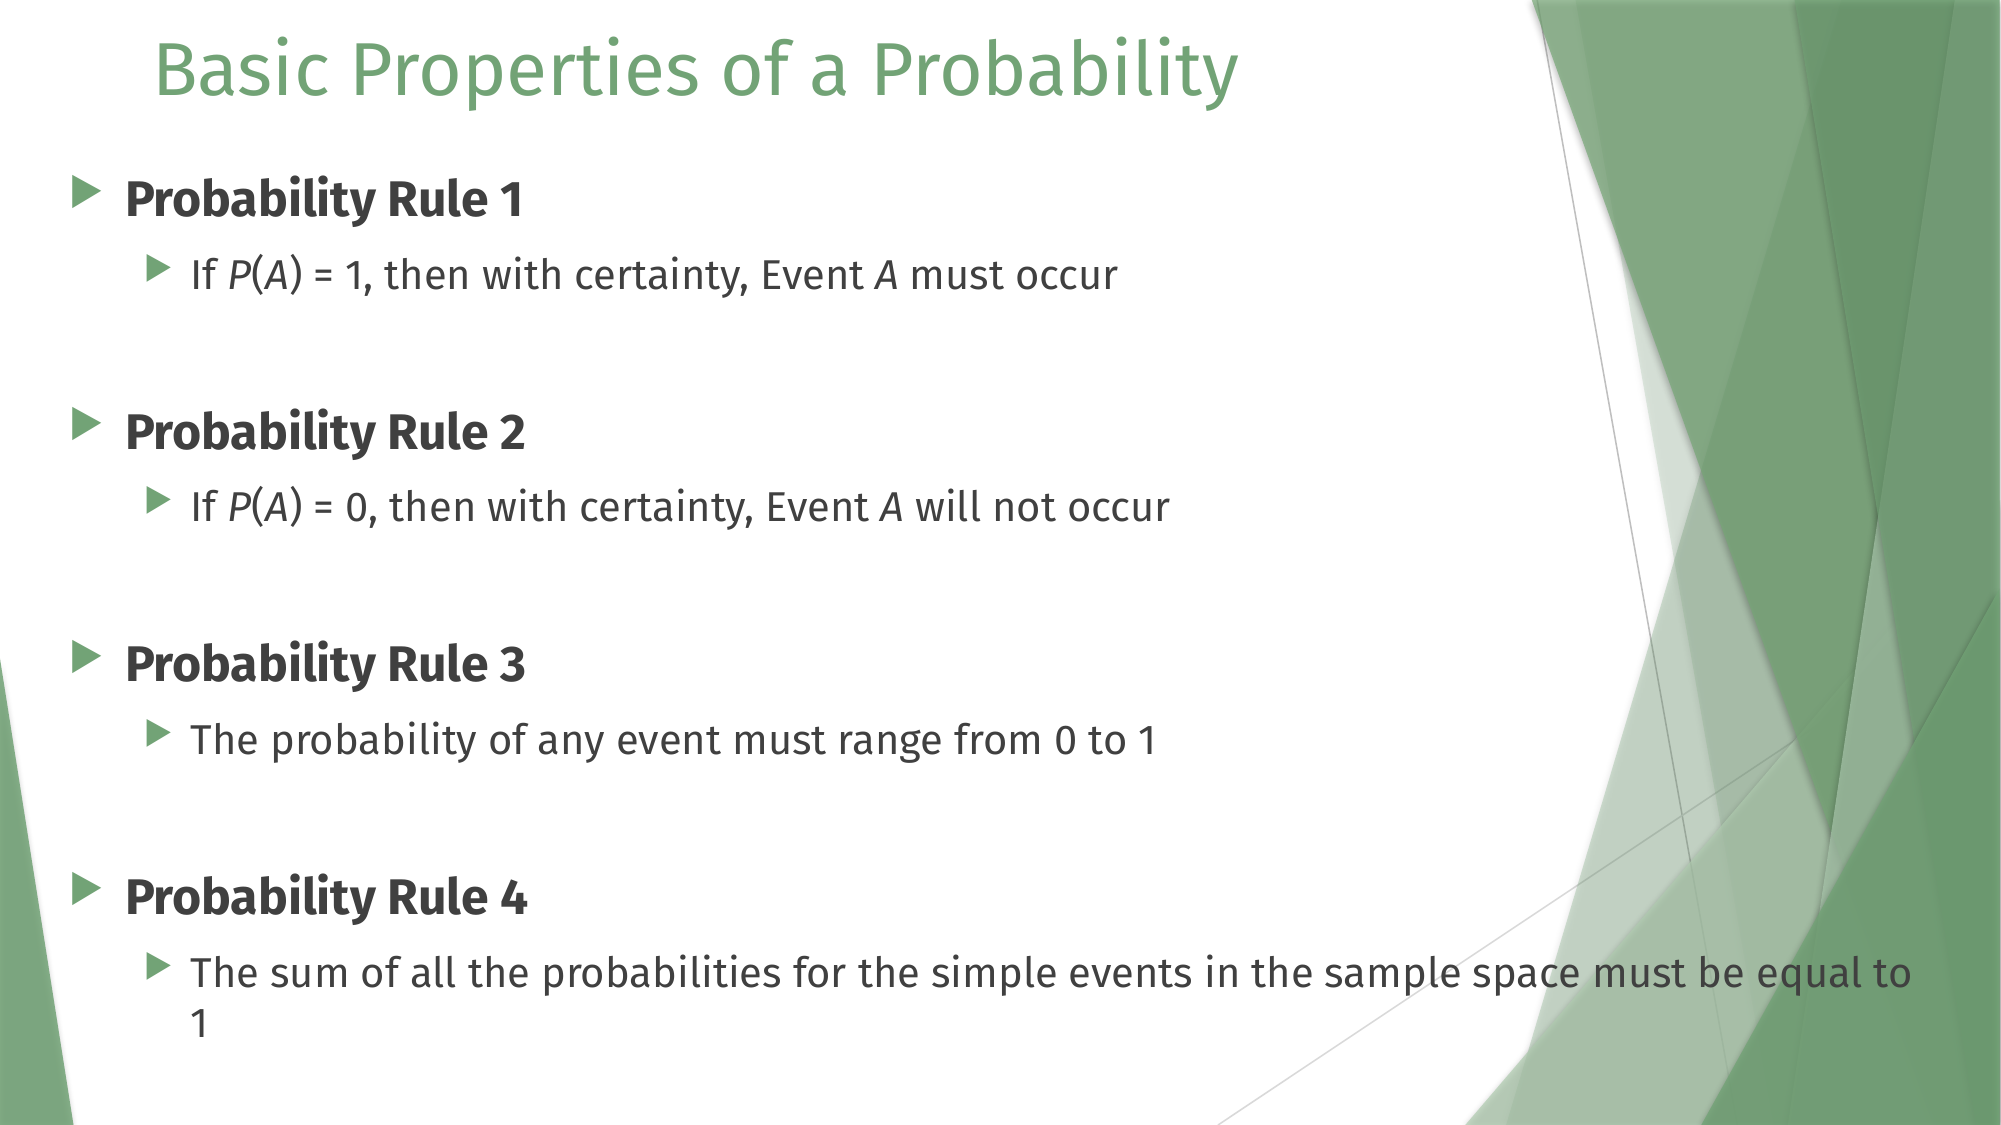

# Basic Properties of a Probability
Probability Rule 1
If P(A) = 1, then with certainty, Event A must occur

Probability Rule 2
If P(A) = 0, then with certainty, Event A will not occur

Probability Rule 3
The probability of any event must range from 0 to 1

Probability Rule 4
The sum of all the probabilities for the simple events in the sample space must be equal to 1